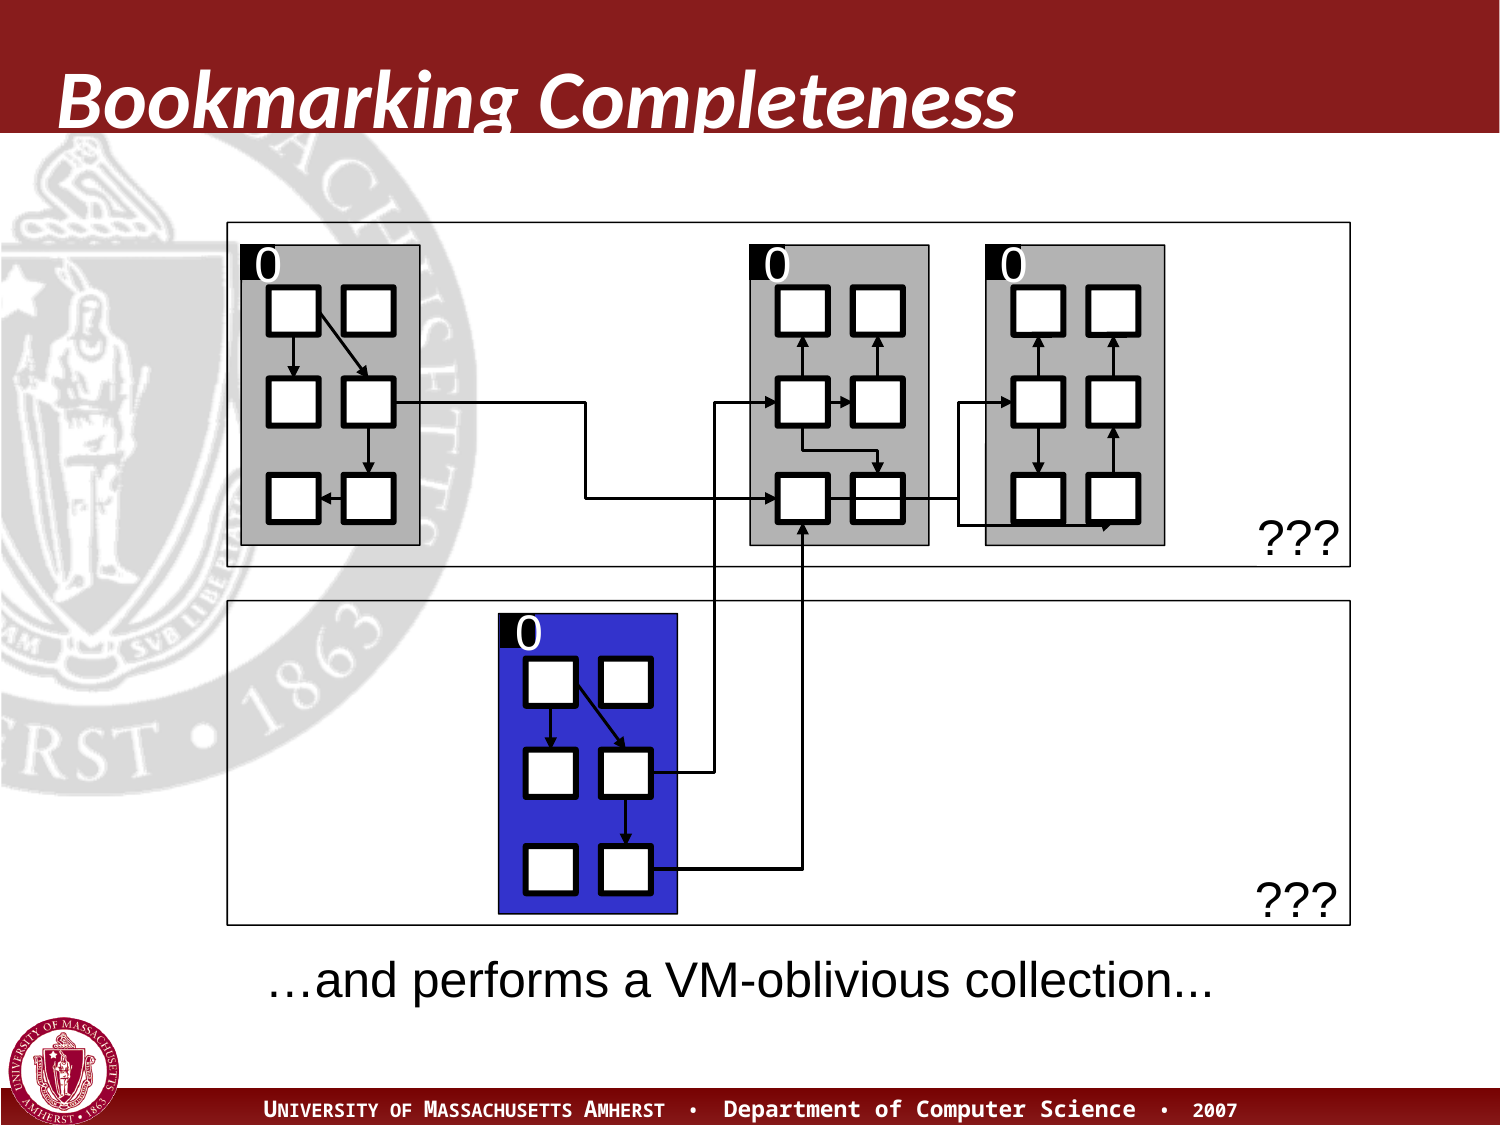

# Bookmarking Completeness

0
0
0

???

0

???
…and performs a VM-oblivious collection...